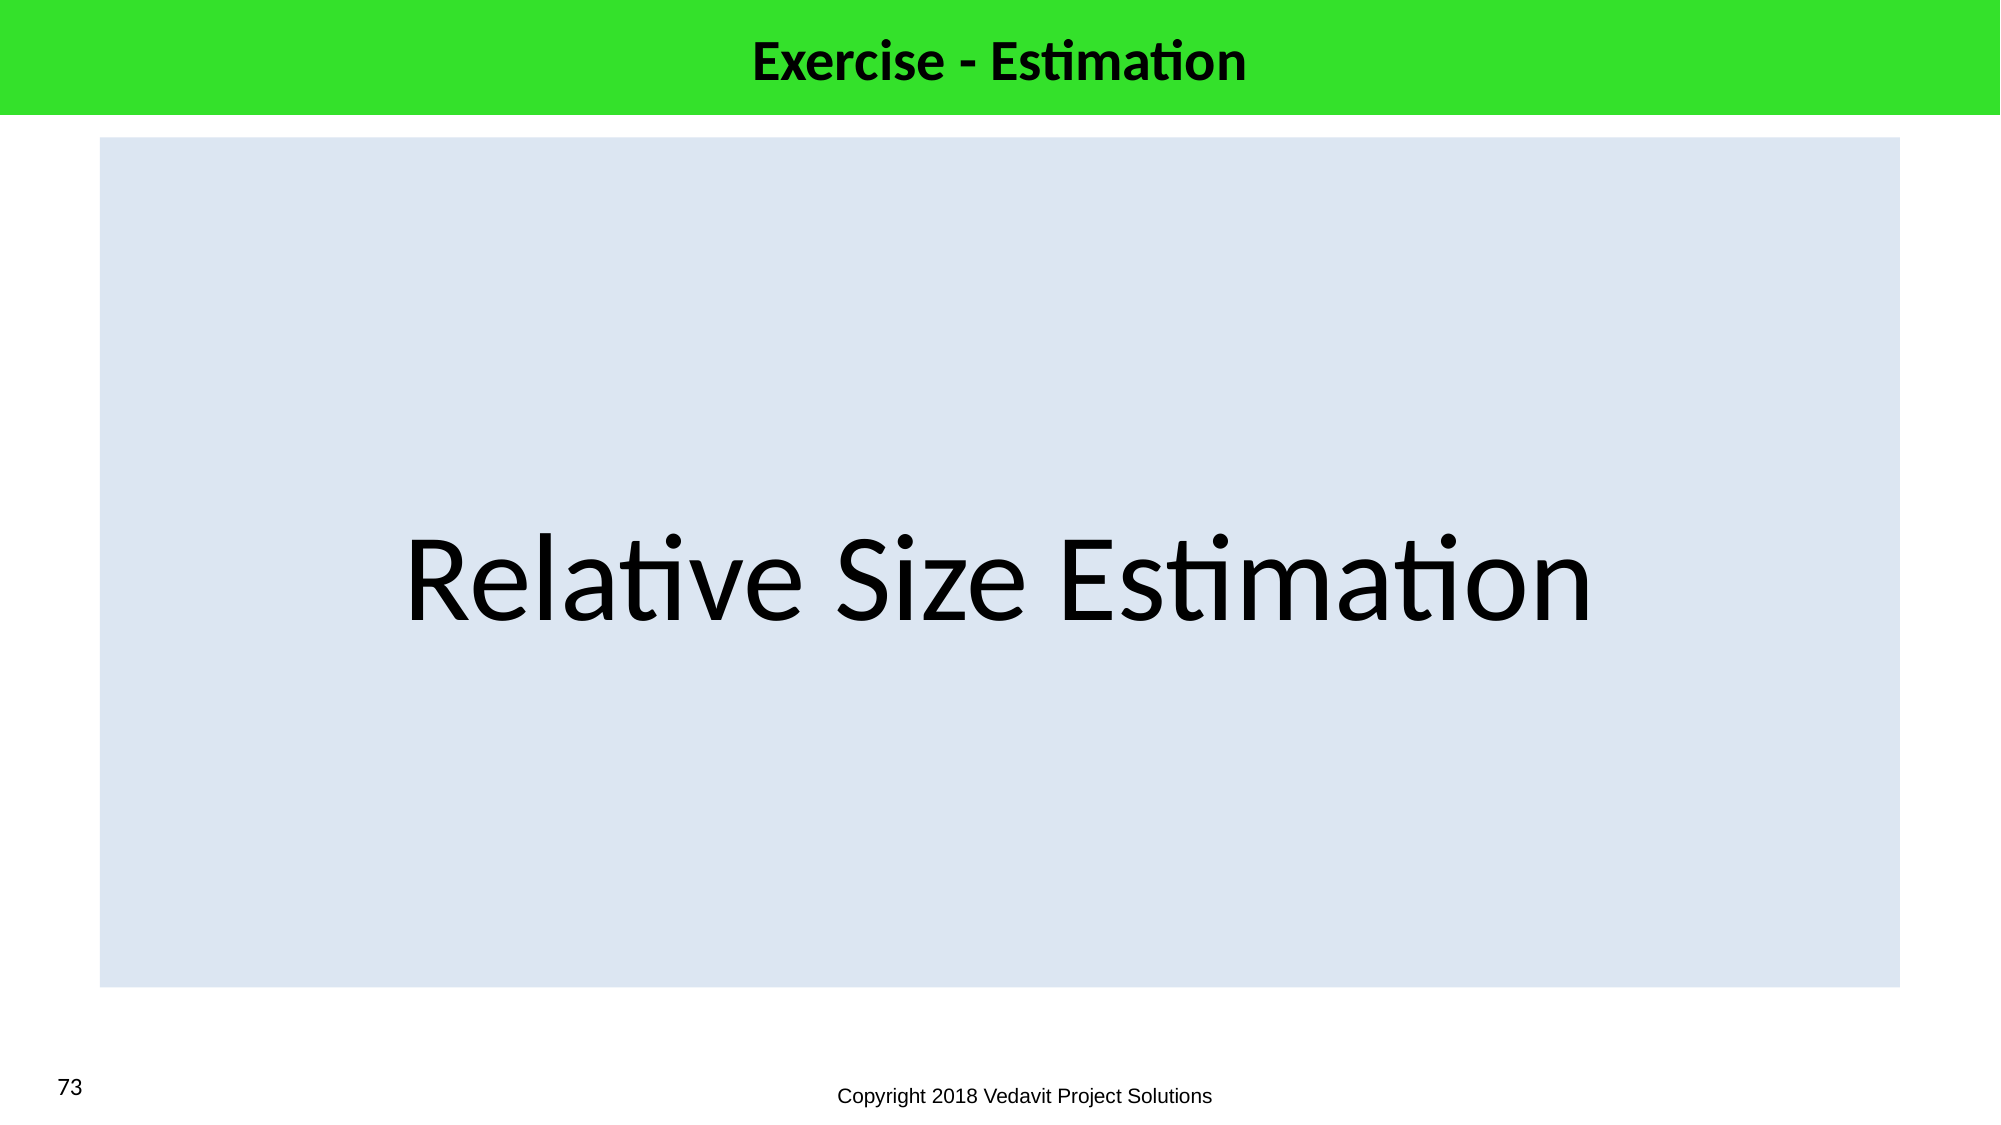

# Exercise - Estimation

Relative Size Estimation
73